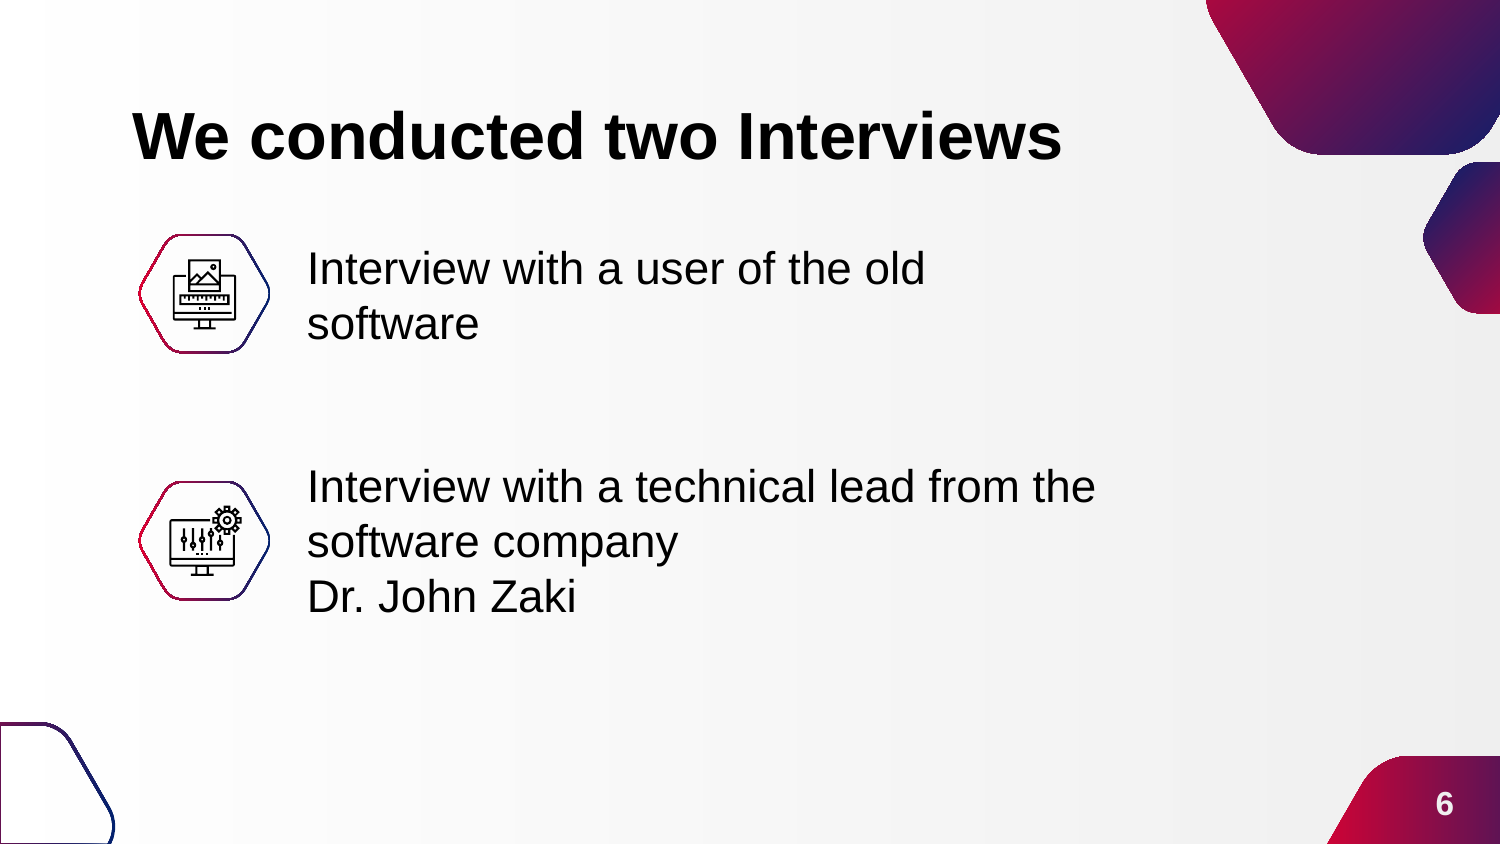

# We conducted two Interviews

Interview with a user of the old software

Interview with a technical lead from the software company
Dr. John Zaki

6